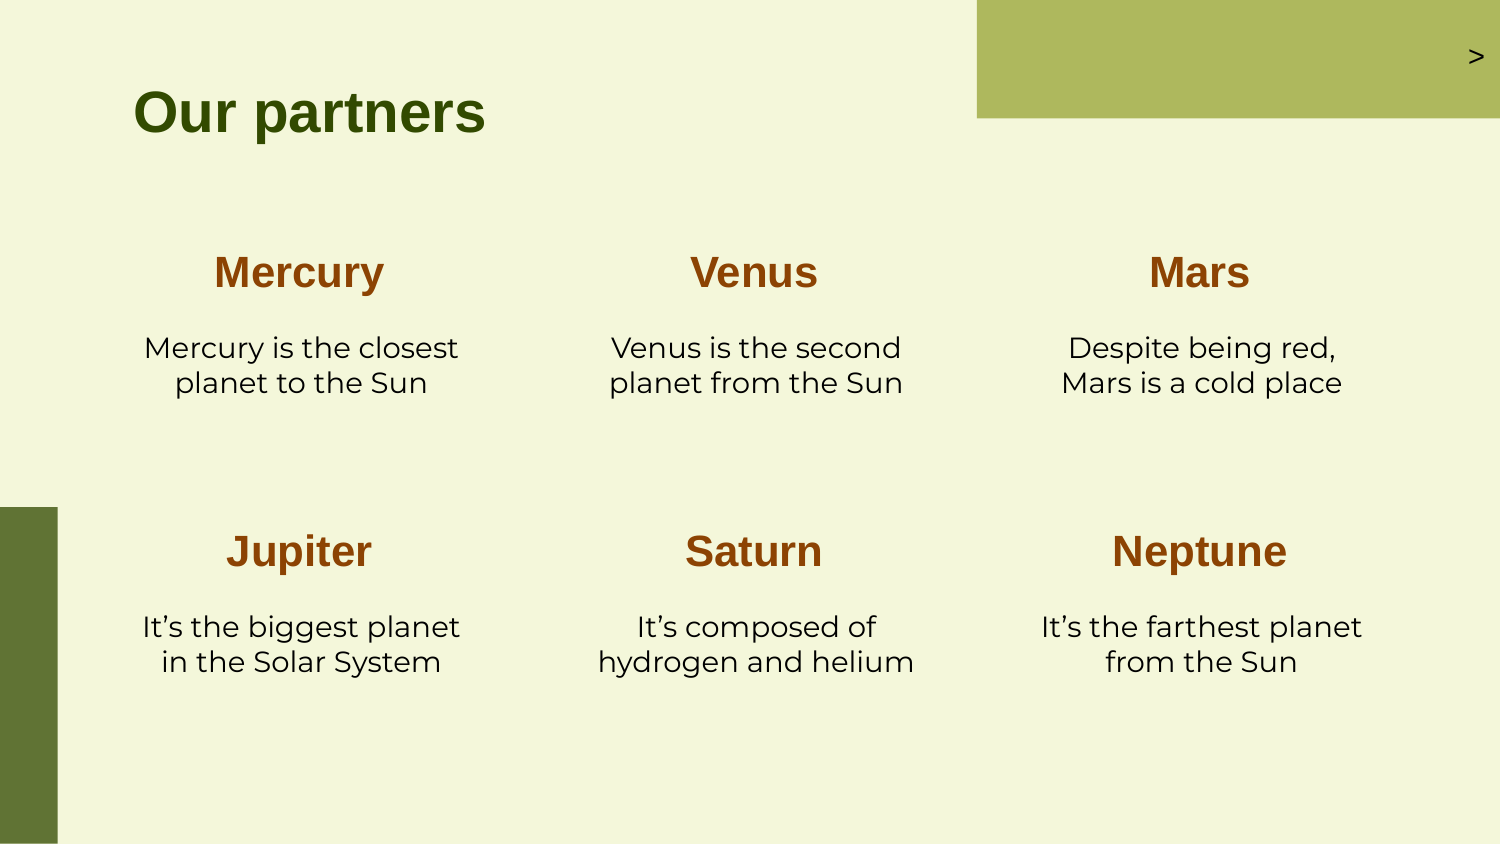

Our partners
# Mercury
Venus
Mars
Mercury is the closest planet to the Sun
Venus is the second planet from the Sun
Despite being red, Mars is a cold place

Jupiter
Saturn
Neptune
It’s the biggest planet in the Solar System
It’s composed of hydrogen and helium
It’s the farthest planet from the Sun